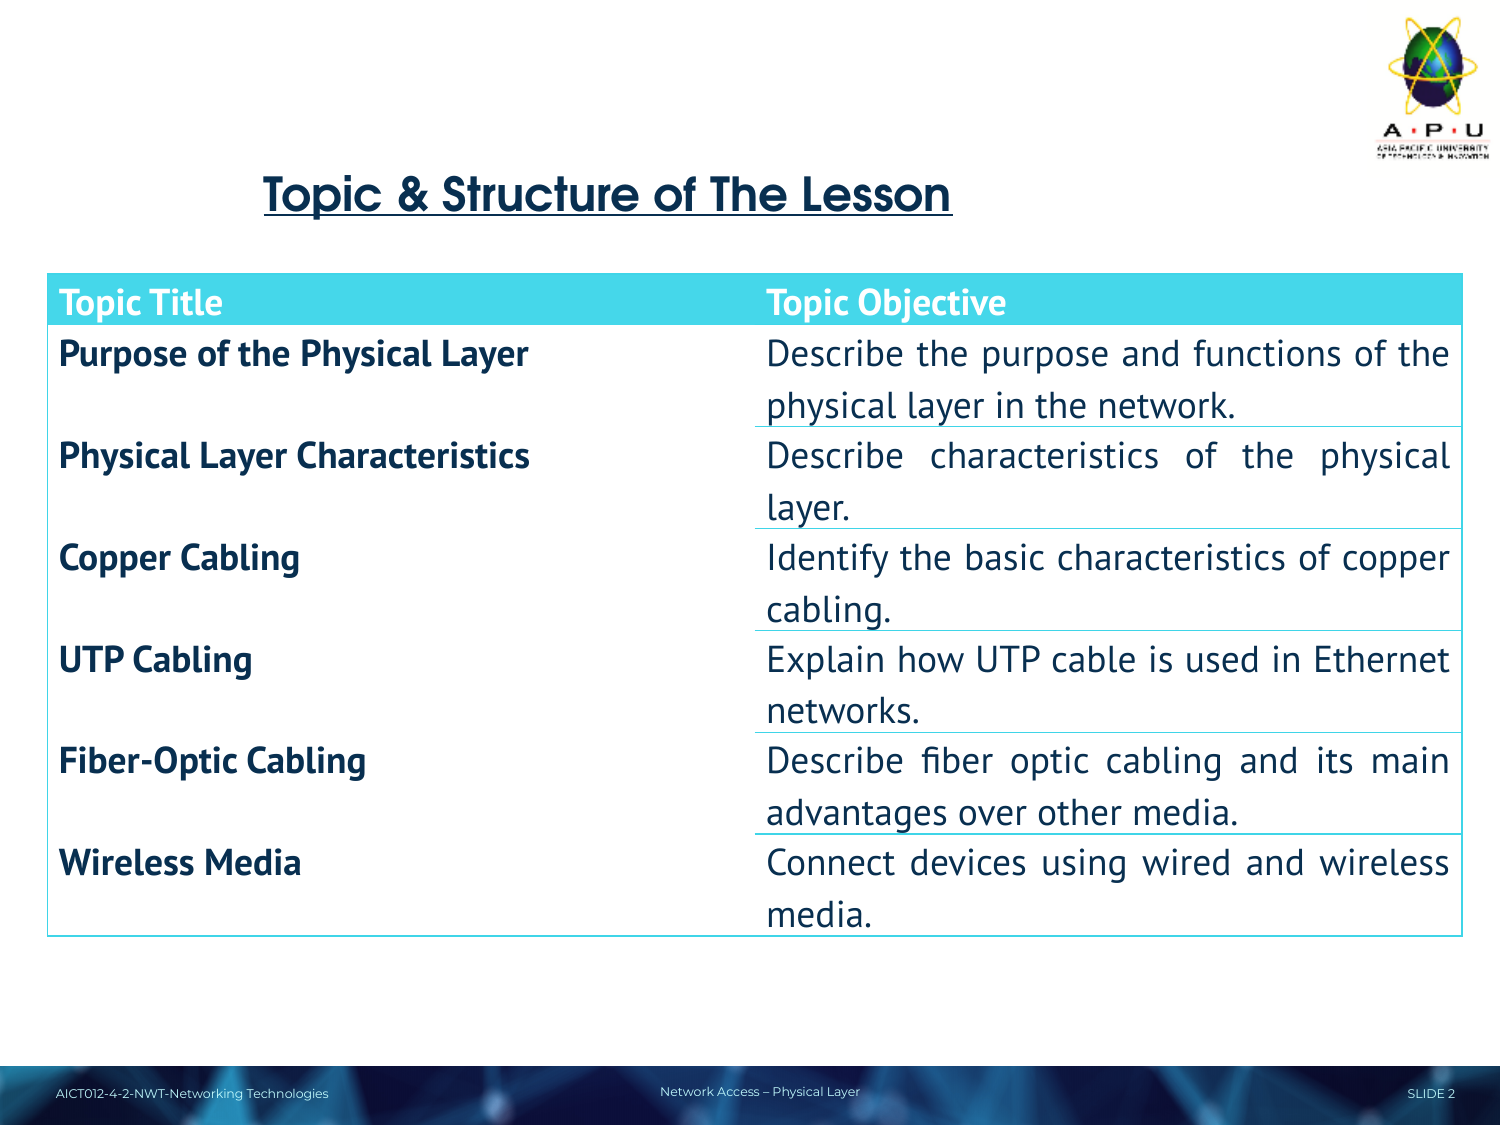

# Topic & Structure of The Lesson
| Topic Title | Topic Objective |
| --- | --- |
| Purpose of the Physical Layer | Describe the purpose and functions of the physical layer in the network. |
| Physical Layer Characteristics | Describe characteristics of the physical layer. |
| Copper Cabling | Identify the basic characteristics of copper cabling. |
| UTP Cabling | Explain how UTP cable is used in Ethernet networks. |
| Fiber-Optic Cabling | Describe fiber optic cabling and its main advantages over other media. |
| Wireless Media | Connect devices using wired and wireless media. |